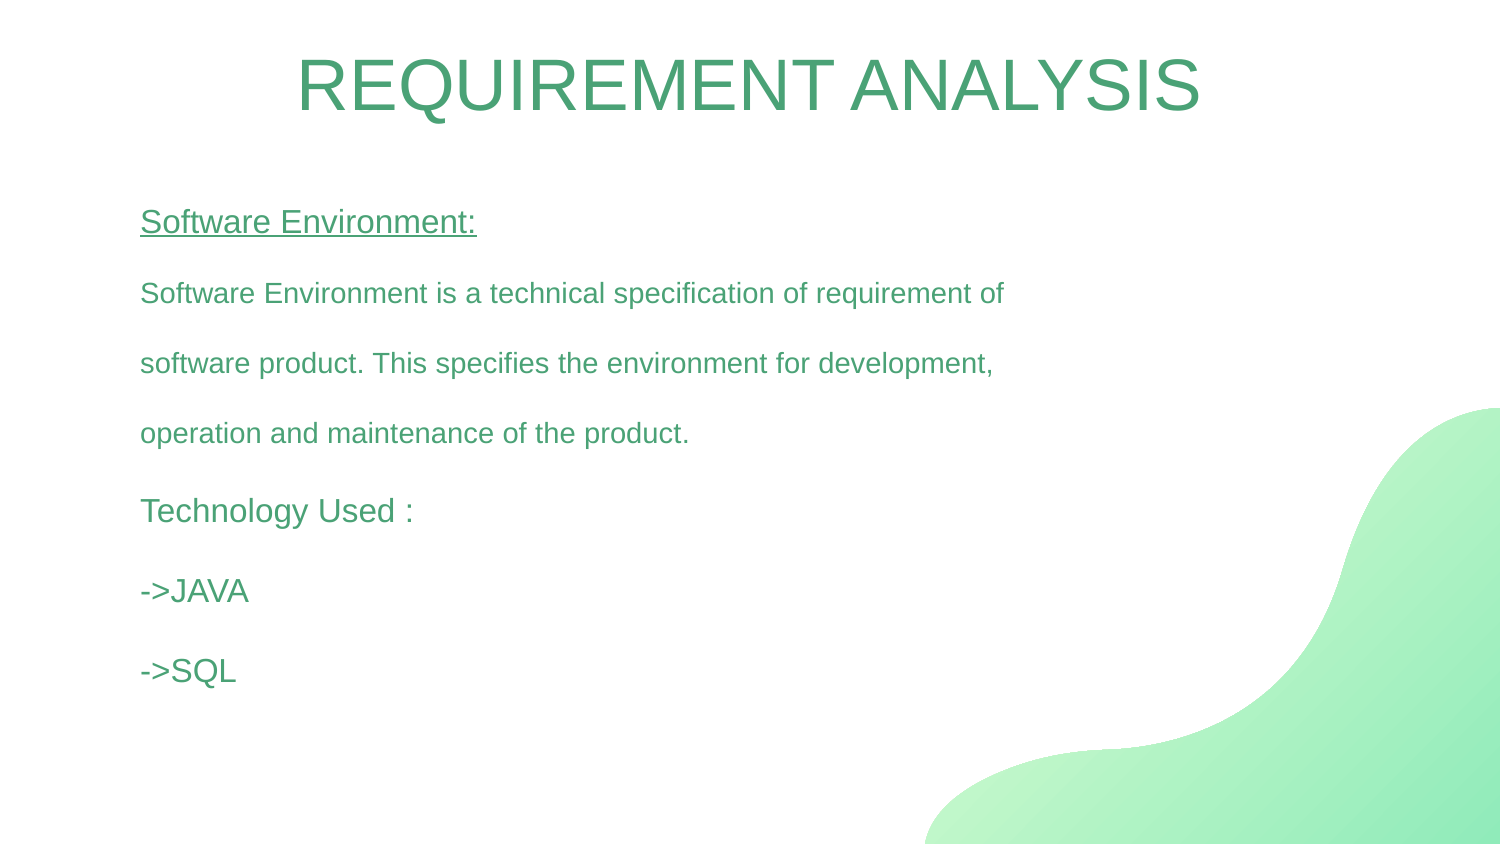

# REQUIREMENT ANALYSIS
Software Environment:
Software Environment is a technical specification of requirement of software product. This specifies the environment for development, operation and maintenance of the product.
Technology Used :
->JAVA
->SQL